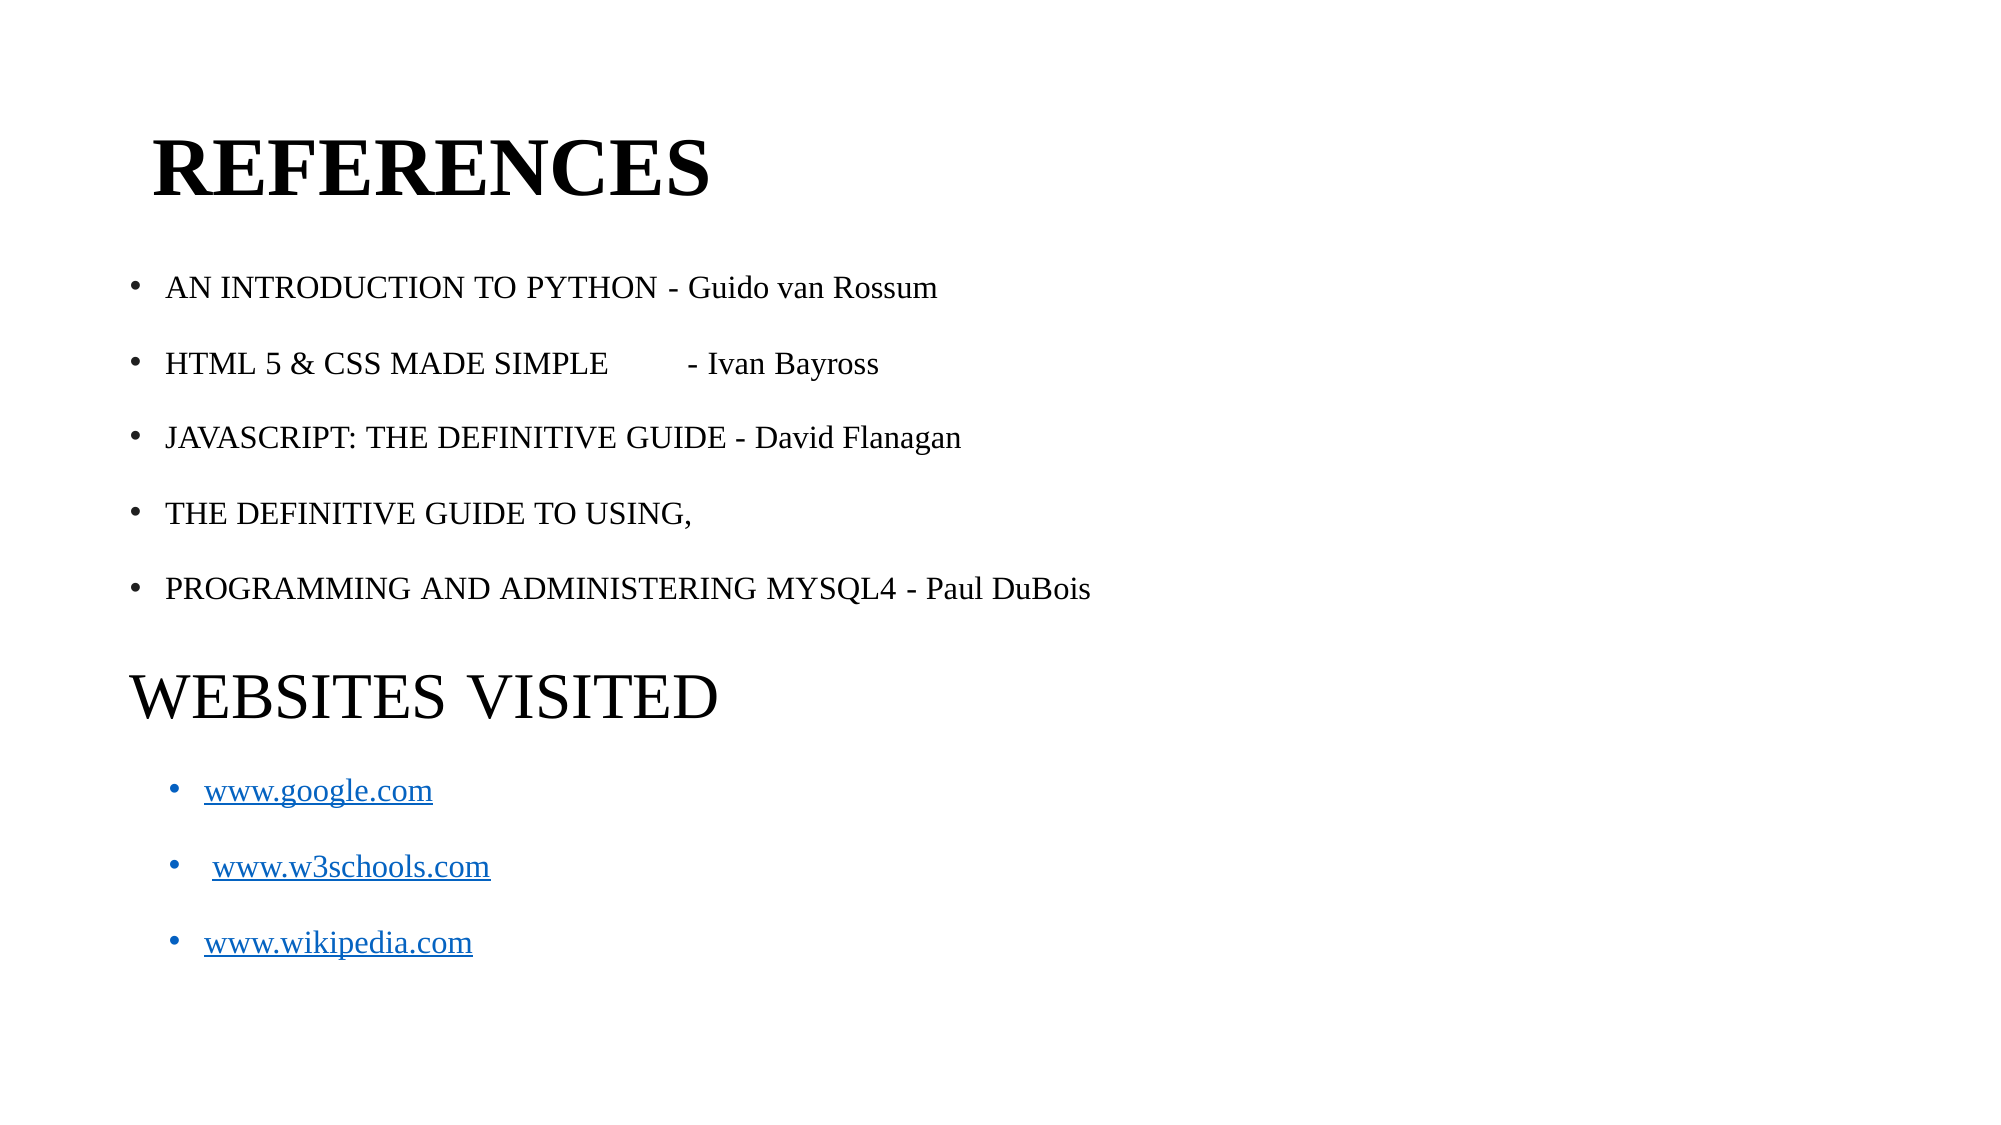

# REFERENCES
AN INTRODUCTION TO PYTHON - Guido van Rossum
HTML 5 & CSS MADE SIMPLE	- Ivan Bayross
JAVASCRIPT: THE DEFINITIVE GUIDE - David Flanagan
THE DEFINITIVE GUIDE TO USING,
PROGRAMMING AND ADMINISTERING MYSQL4 - Paul DuBois
WEBSITES VISITED
www.google.com
 www.w3schools.com
www.wikipedia.com